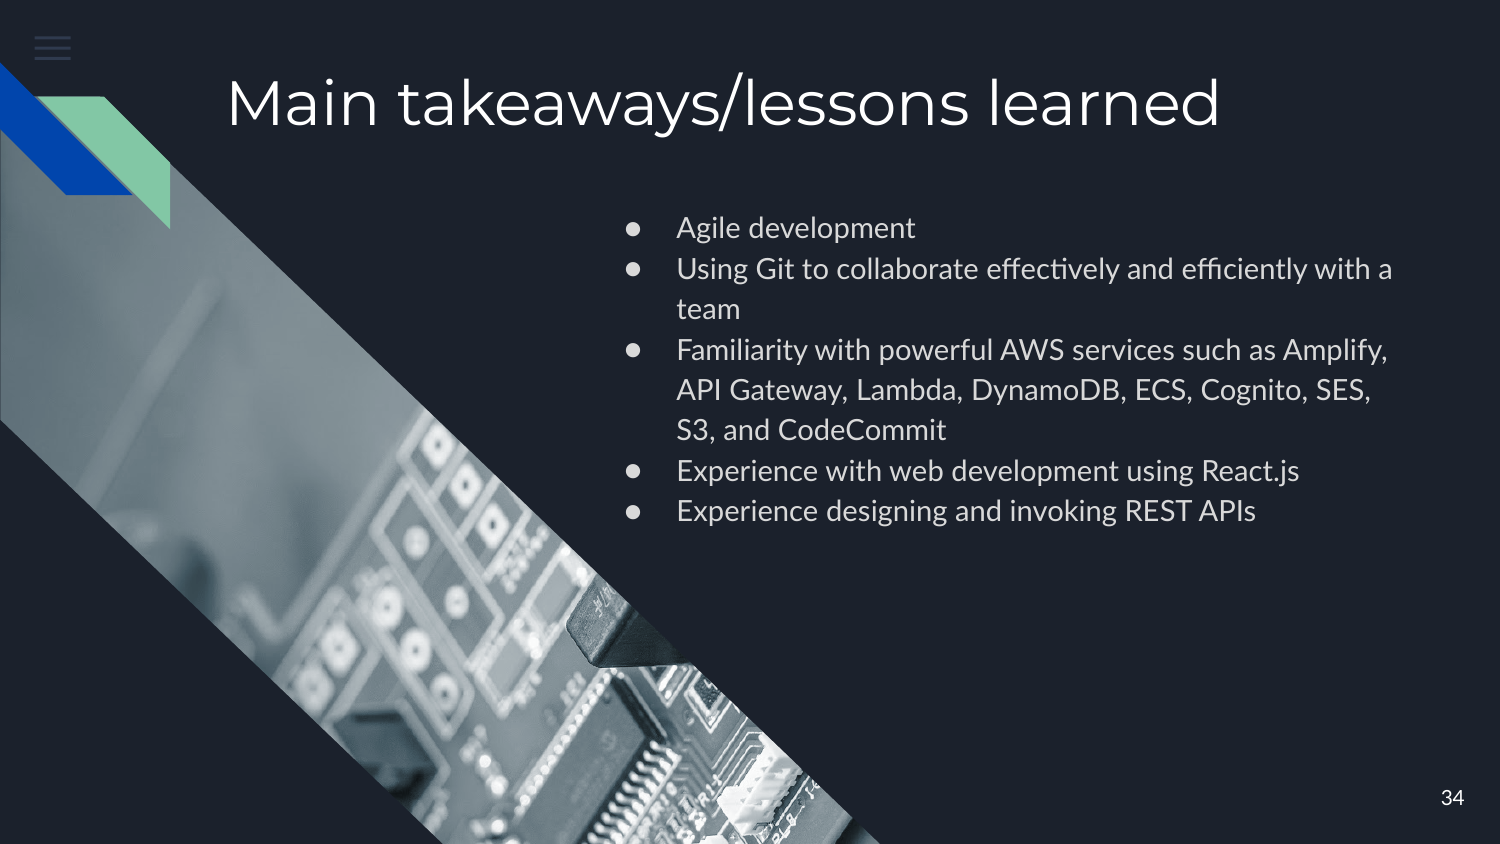

# Main takeaways/lessons learned
Agile development
Using Git to collaborate effectively and efficiently with a team
Familiarity with powerful AWS services such as Amplify, API Gateway, Lambda, DynamoDB, ECS, Cognito, SES, S3, and CodeCommit
Experience with web development using React.js
Experience designing and invoking REST APIs
34